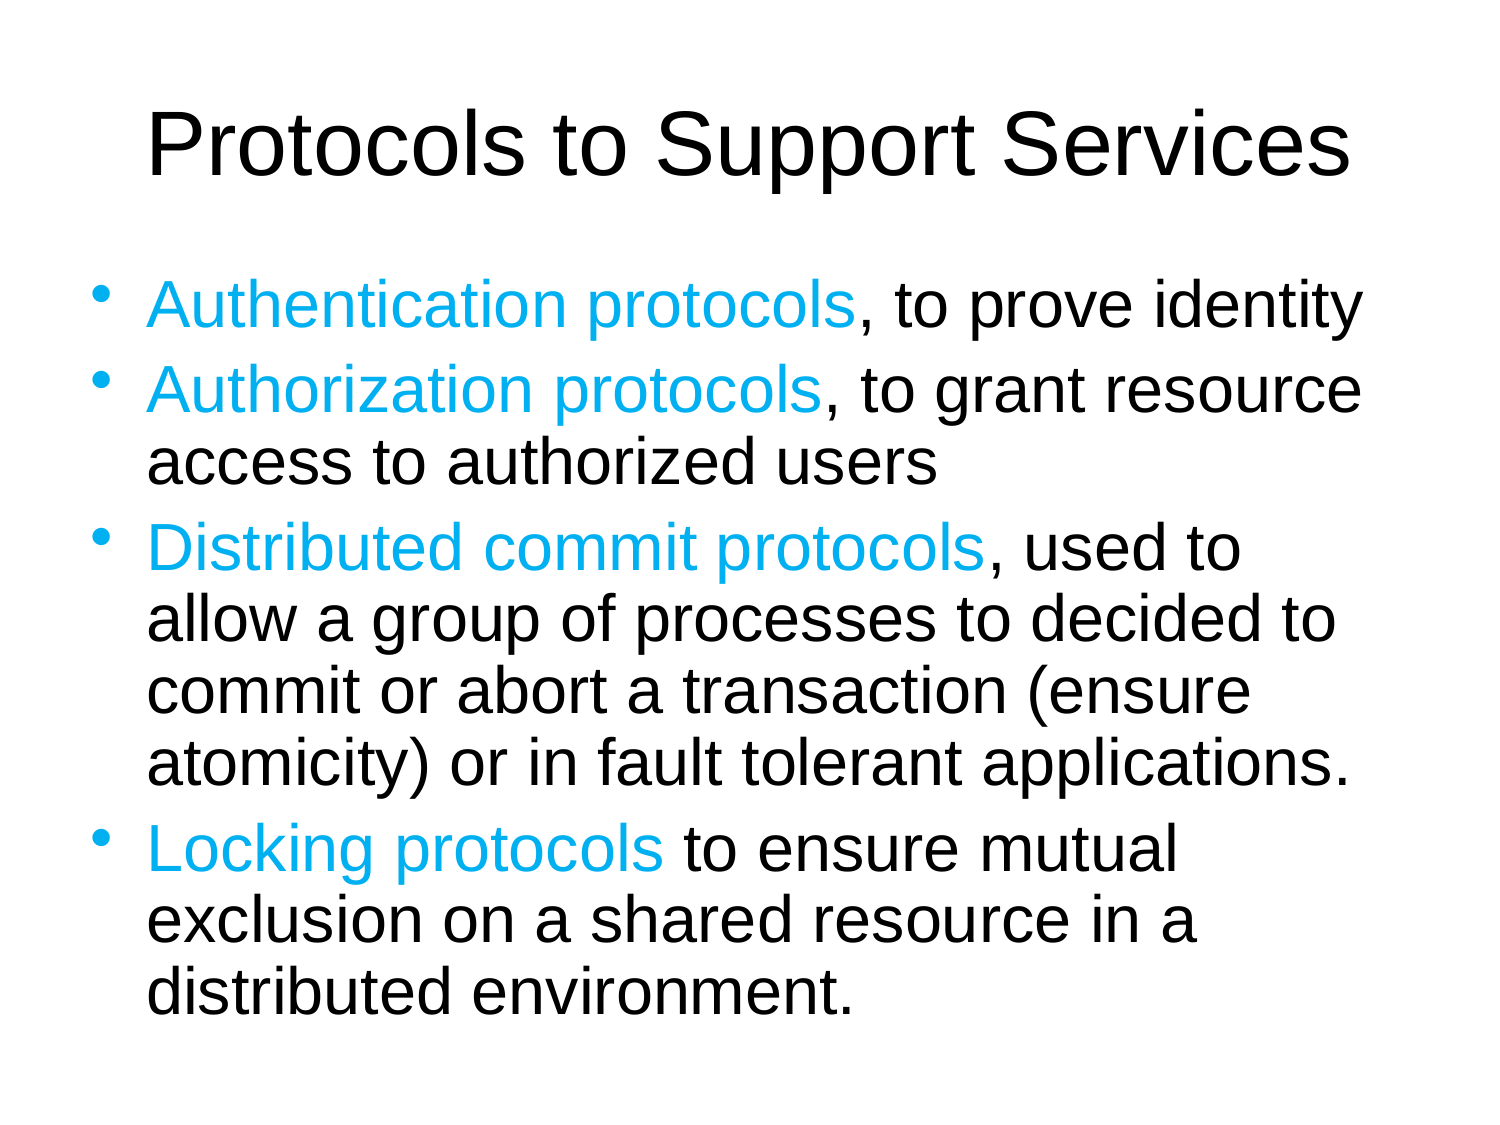

# Protocols to Support Services
Authentication protocols, to prove identity
Authorization protocols, to grant resource access to authorized users
Distributed commit protocols, used to allow a group of processes to decided to commit or abort a transaction (ensure atomicity) or in fault tolerant applications.
Locking protocols to ensure mutual exclusion on a shared resource in a distributed environment.